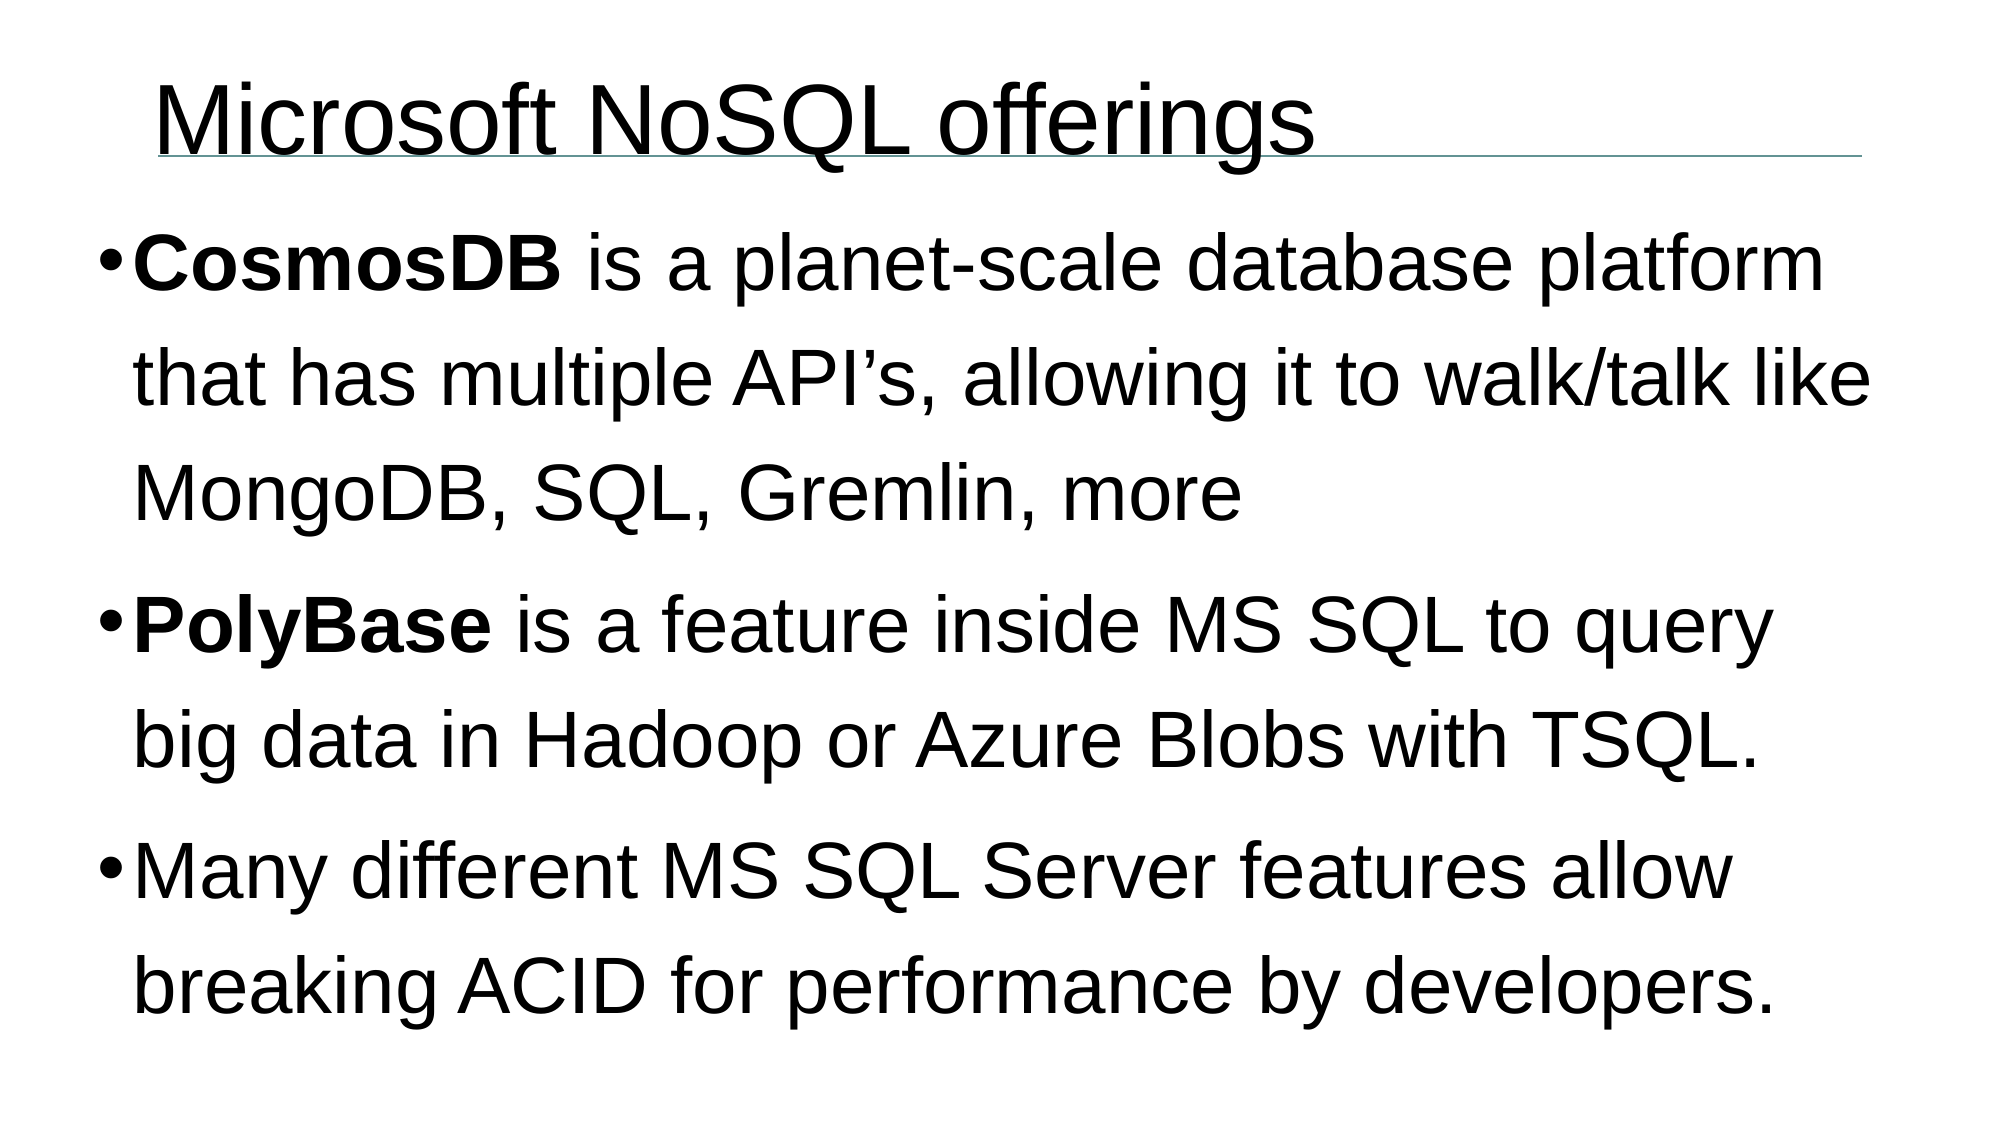

# Microsoft NoSQL offerings
CosmosDB is a planet-scale database platform that has multiple API’s, allowing it to walk/talk like MongoDB, SQL, Gremlin, more
PolyBase is a feature inside MS SQL to query big data in Hadoop or Azure Blobs with TSQL.
Many different MS SQL Server features allow breaking ACID for performance by developers.